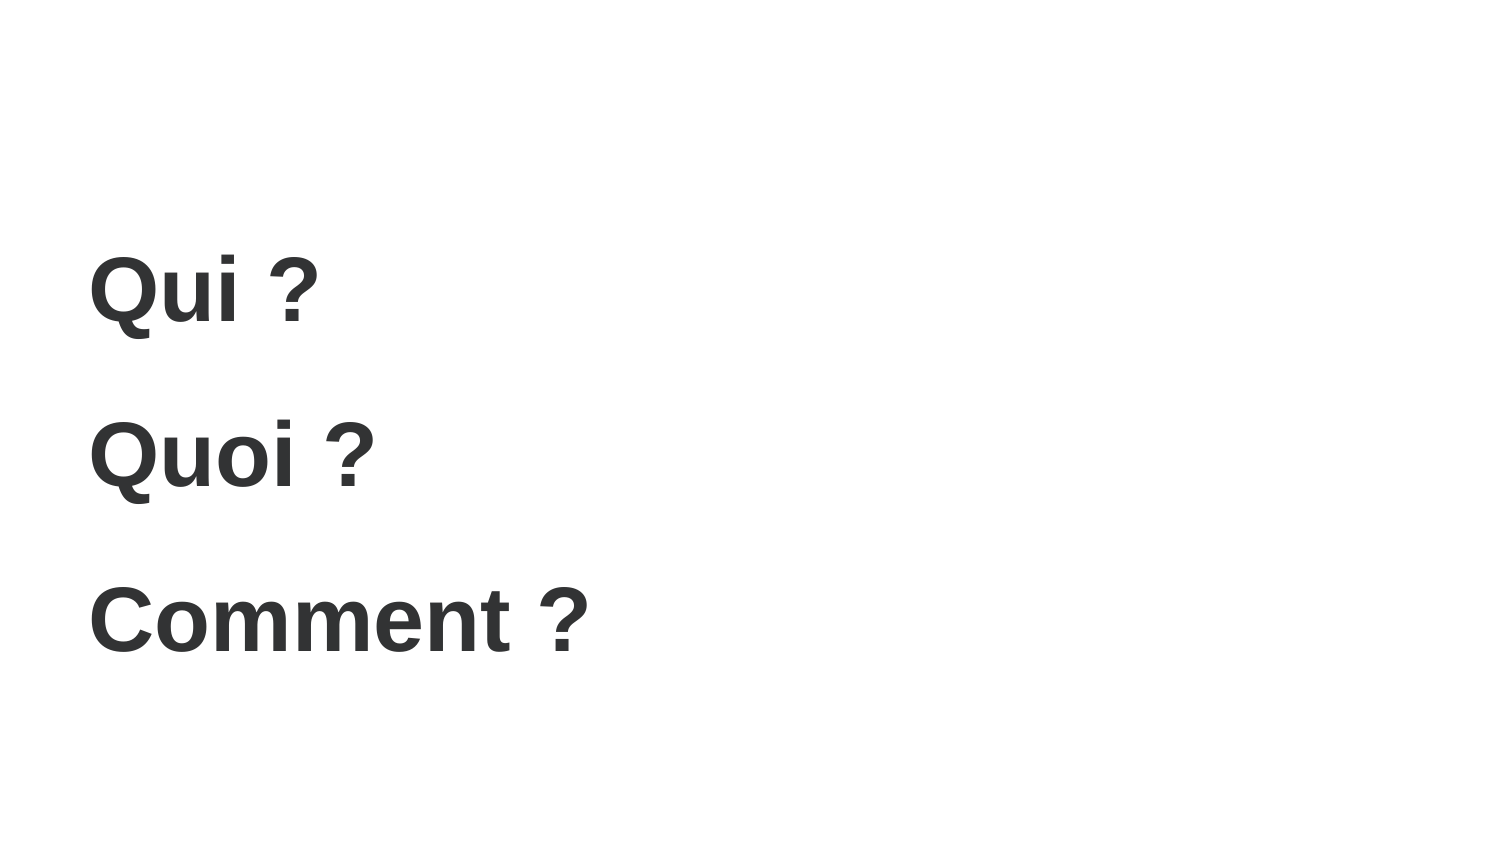

# Qui ? Quoi ? Comment ?